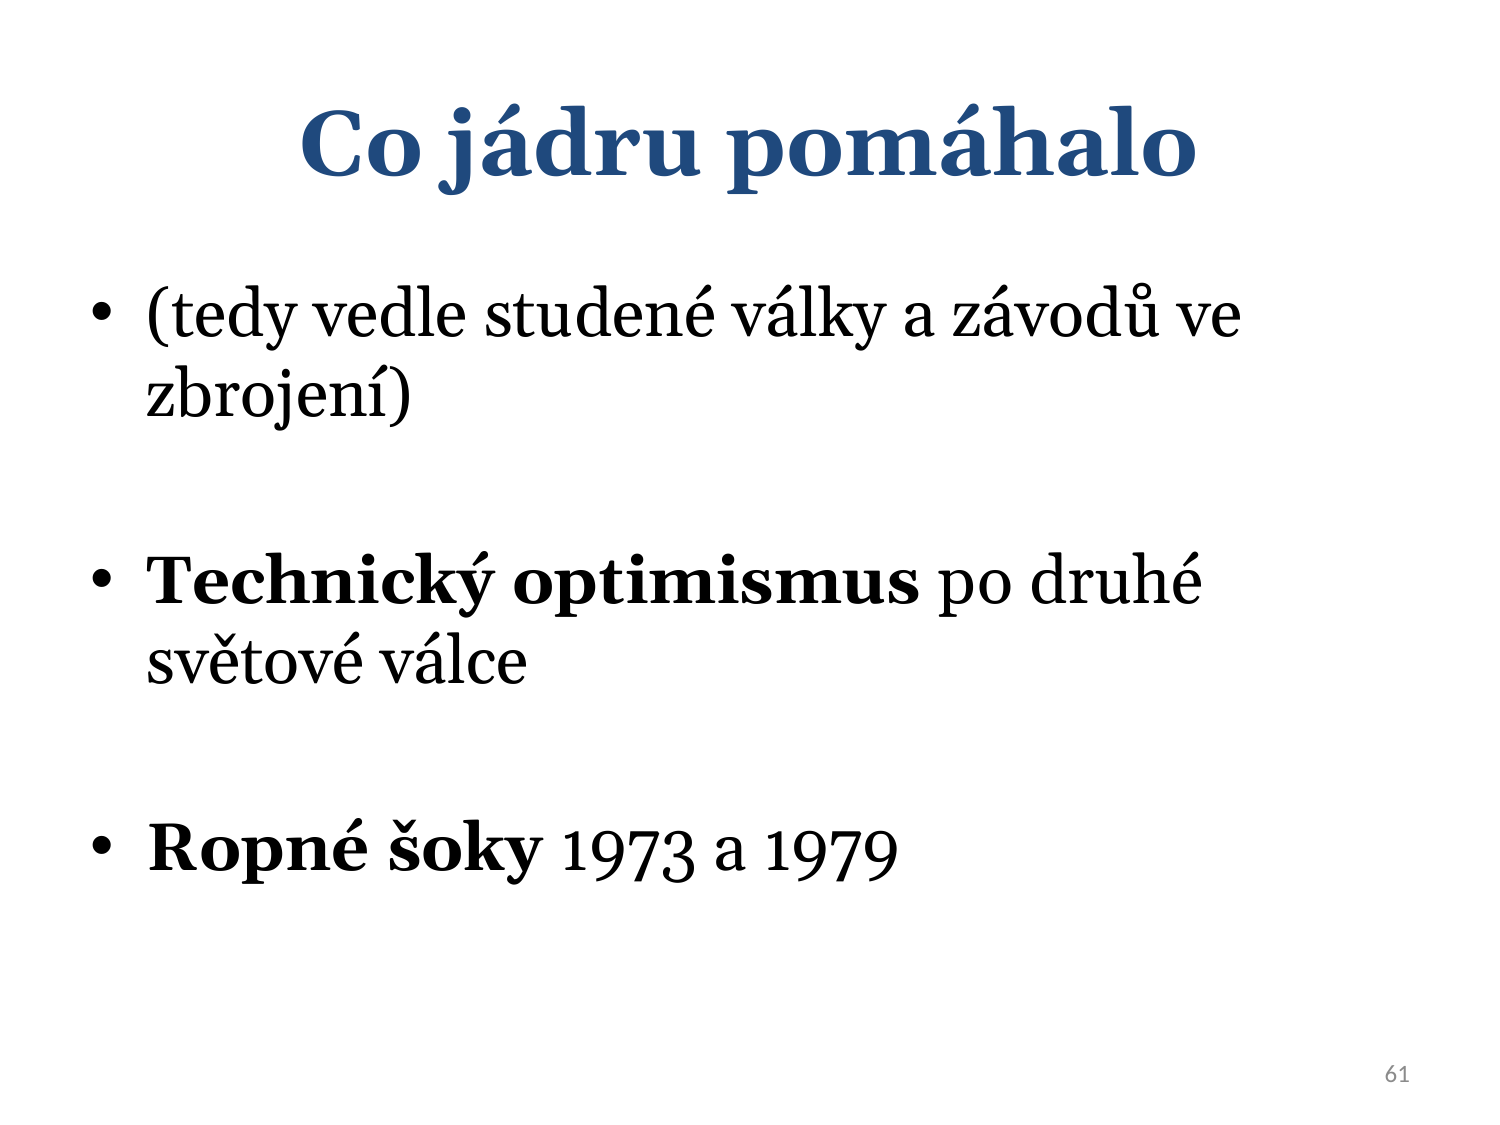

# Co jádru pomáhalo
(tedy vedle studené války a závodů ve zbrojení)

Technický optimismus po druhé světové válce

Ropné šoky 1973 a 1979

61